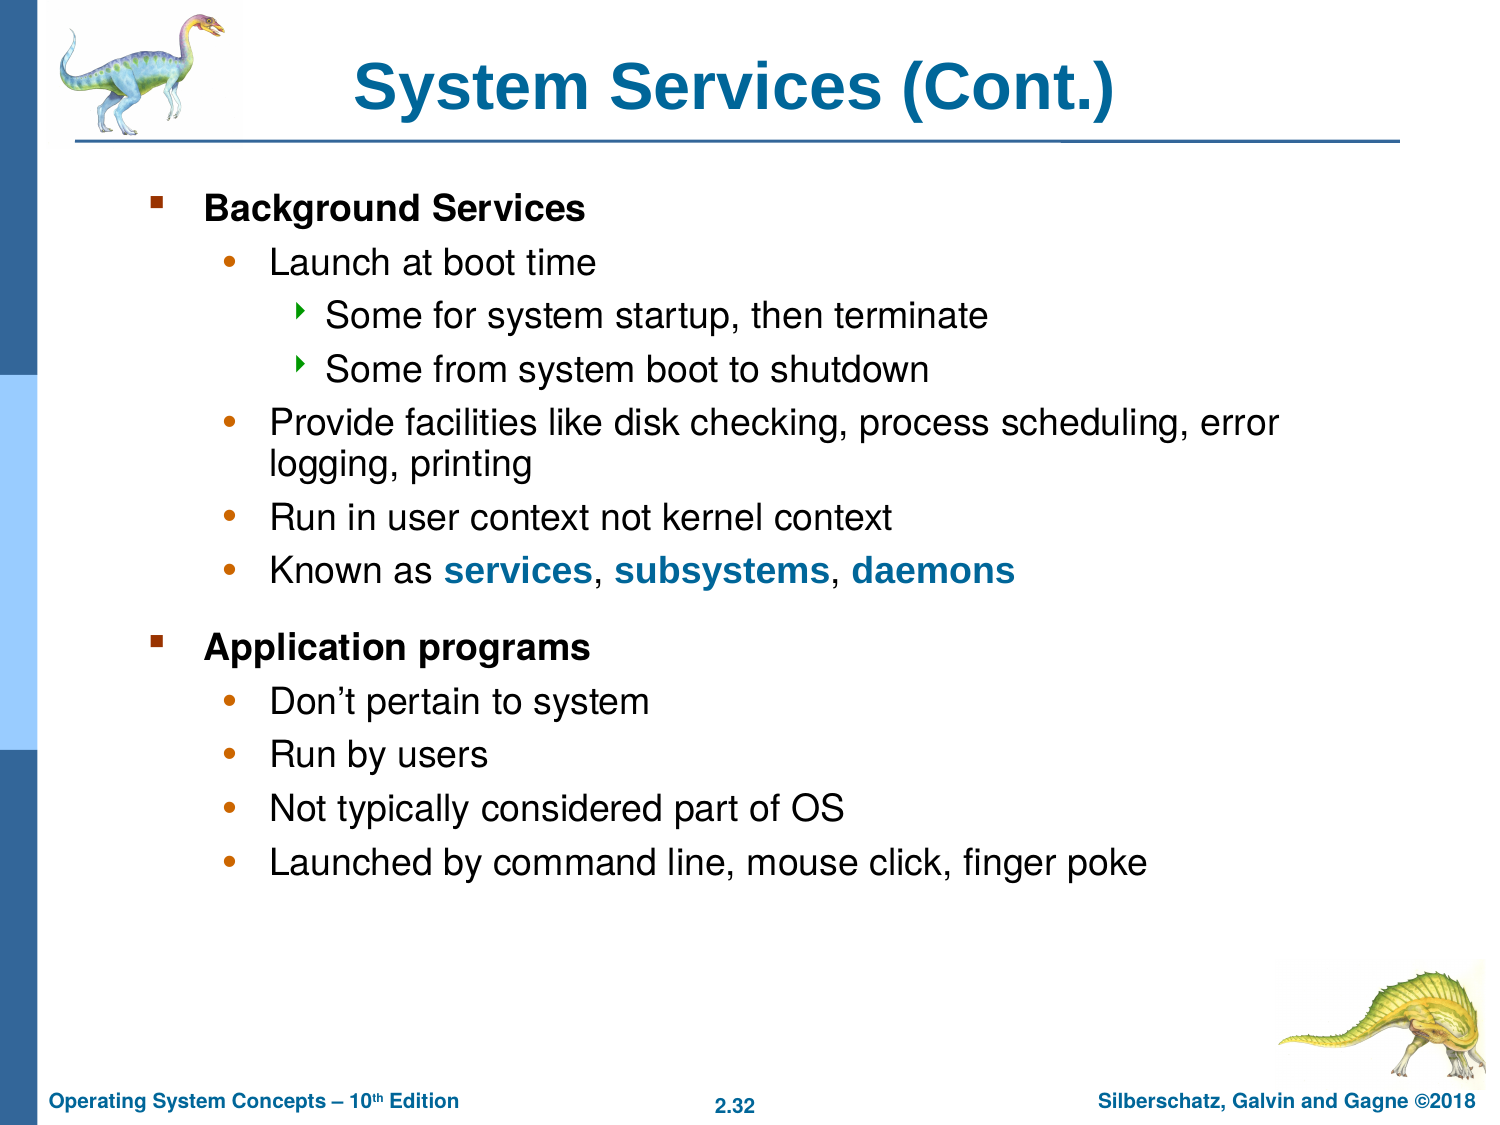

# System Services (Cont.)
Background Services
Launch at boot time
Some for system startup, then terminate
Some from system boot to shutdown
Provide facilities like disk checking, process scheduling, error logging, printing
Run in user context not kernel context
Known as services, subsystems, daemons

Application programs
Don’t pertain to system
Run by users
Not typically considered part of OS
Launched by command line, mouse click, finger poke